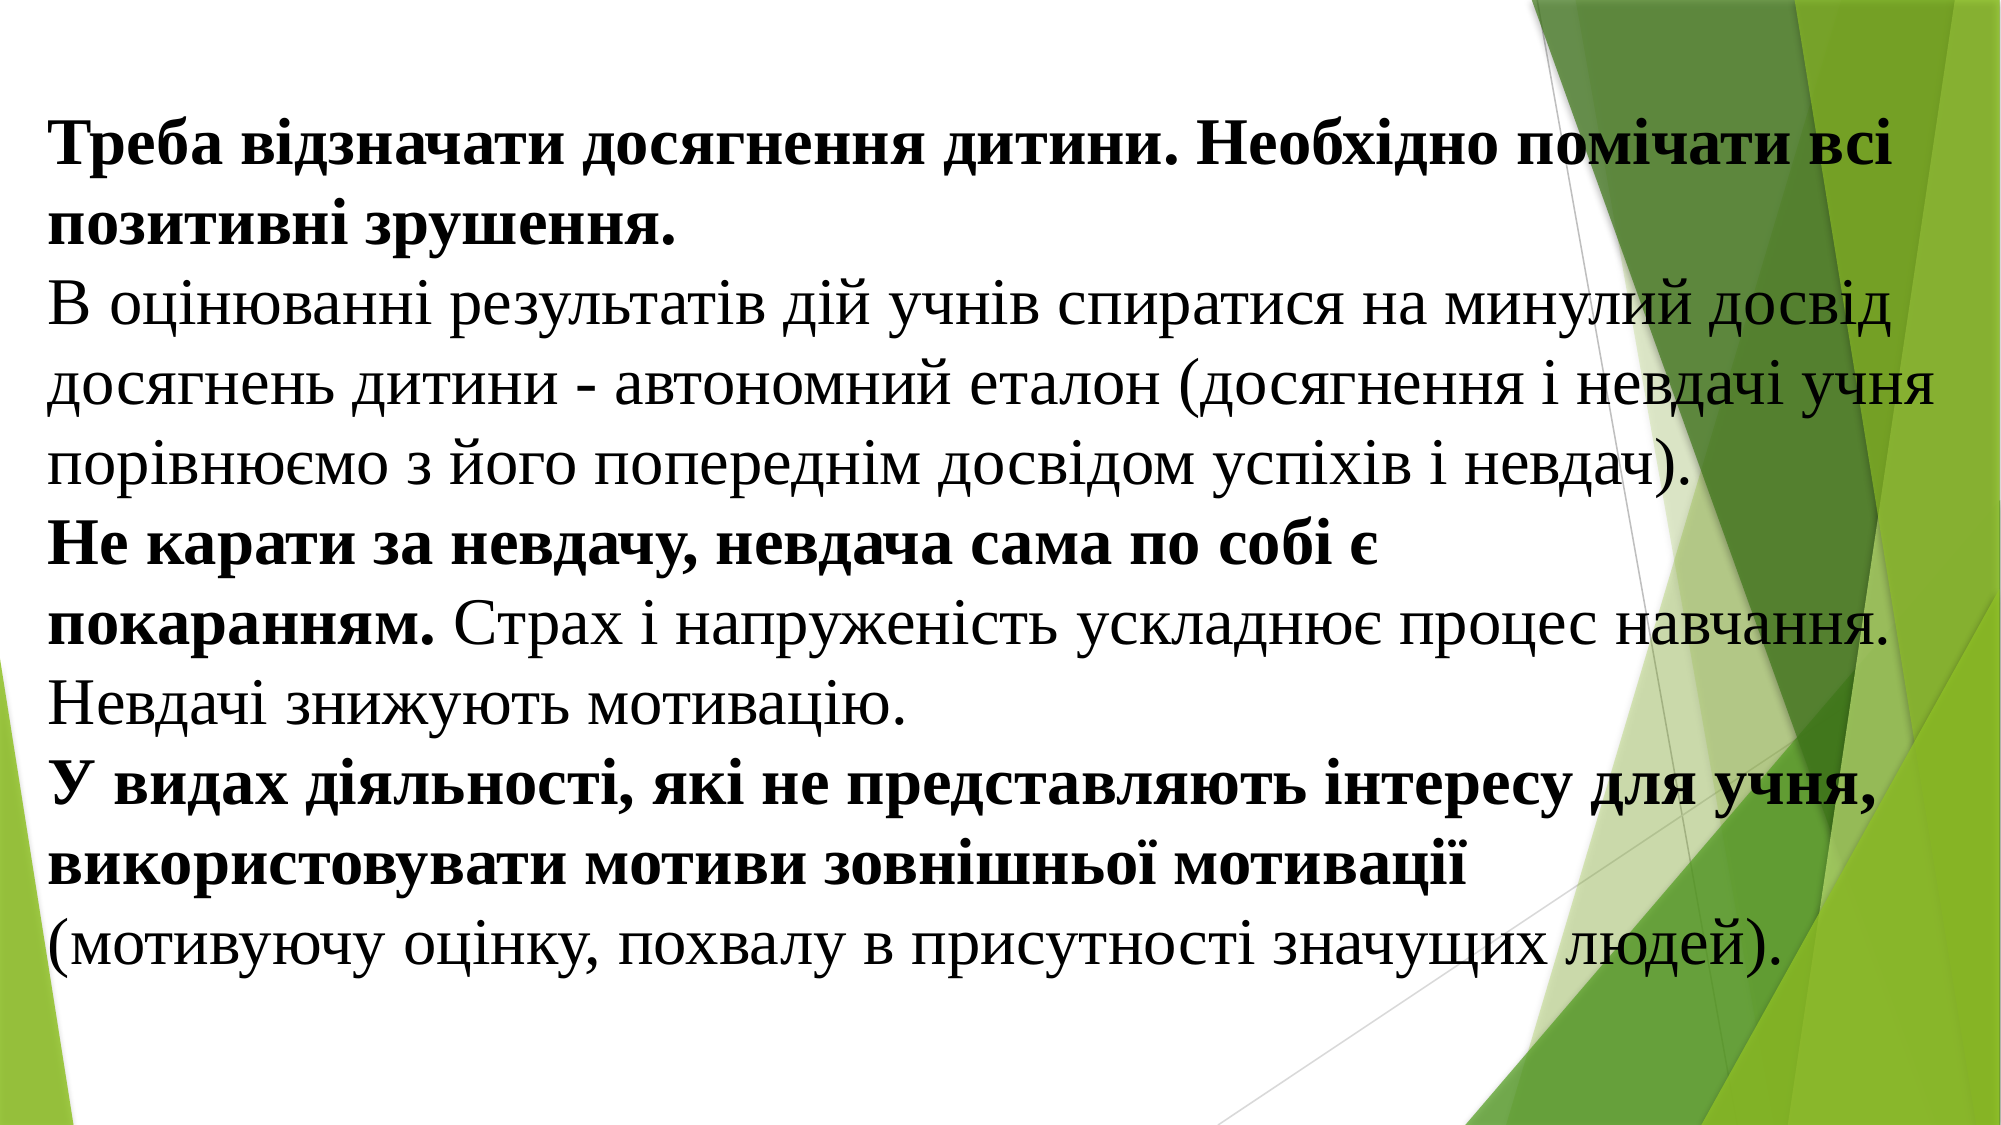

Треба відзначати досягнення дитини. Необхідно помічати всі позитивні зрушення.
В оцінюванні результатів дій учнів спиратися на минулий досвід досягнень дитини - автономний еталон (досягнення і невдачі учня порівнюємо з його попереднім досвідом успіхів і невдач).
Не карати за невдачу, невдача сама по собі є покаранням. Страх і напруженість ускладнює процес навчання. Невдачі знижують мотивацію.
У видах діяльності, які не представляють інтересу для учня, використовувати мотиви зовнішньої мотивації
(мотивуючу оцінку, похвалу в присутності значущих людей).